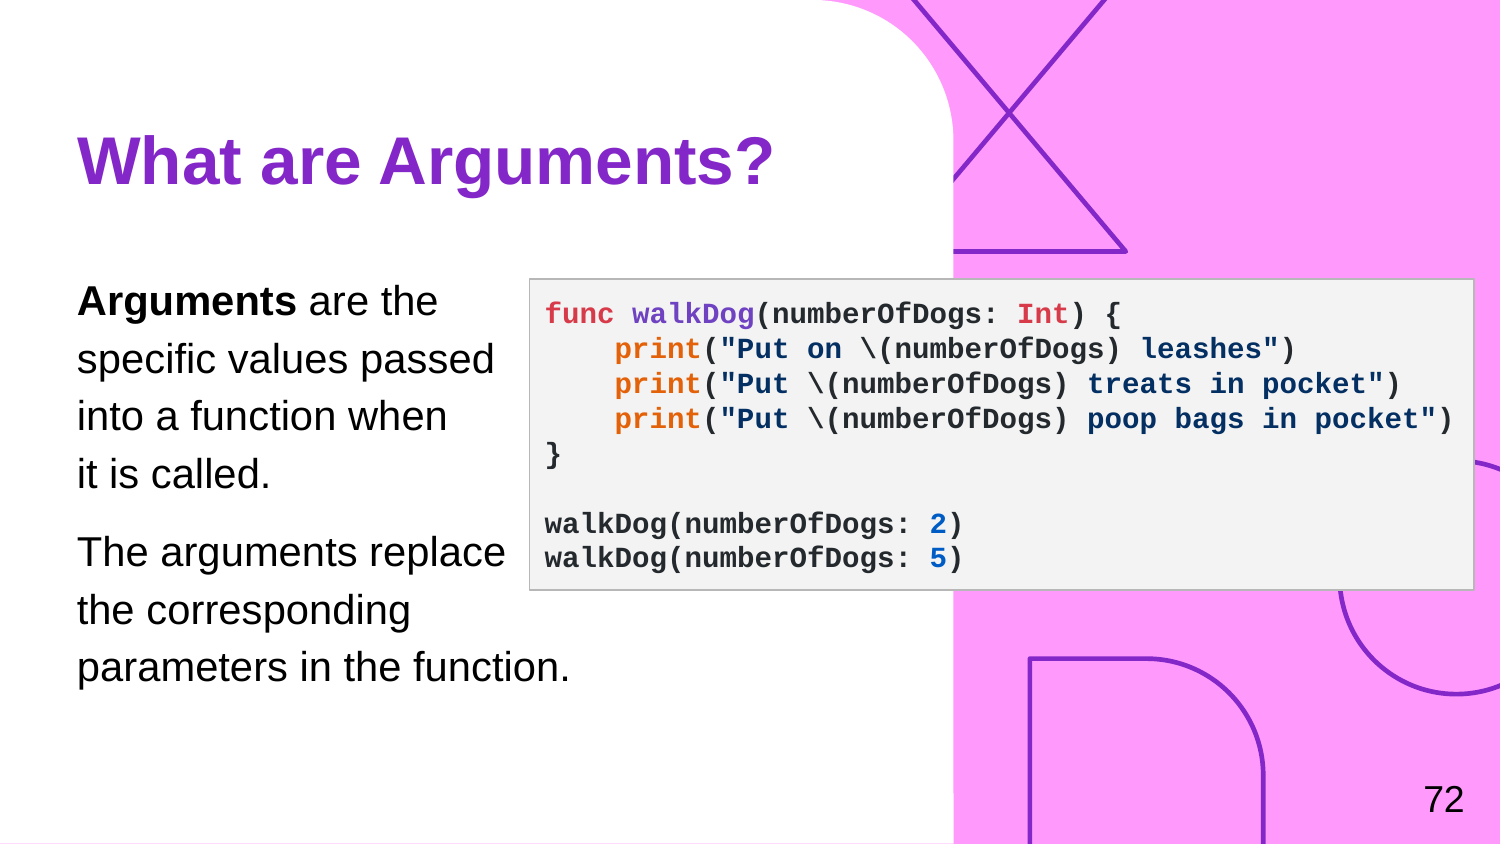

# What are Arguments?
Arguments are the
specific values passed
into a function when
it is called.
The arguments replace
the corresponding
parameters in the function.
func walkDog(numberOfDogs: Int) {
    print("Put on \(numberOfDogs) leashes")
    print("Put \(numberOfDogs) treats in pocket")
    print("Put \(numberOfDogs) poop bags in pocket")
}

walkDog(numberOfDogs: 2)
walkDog(numberOfDogs: 5)